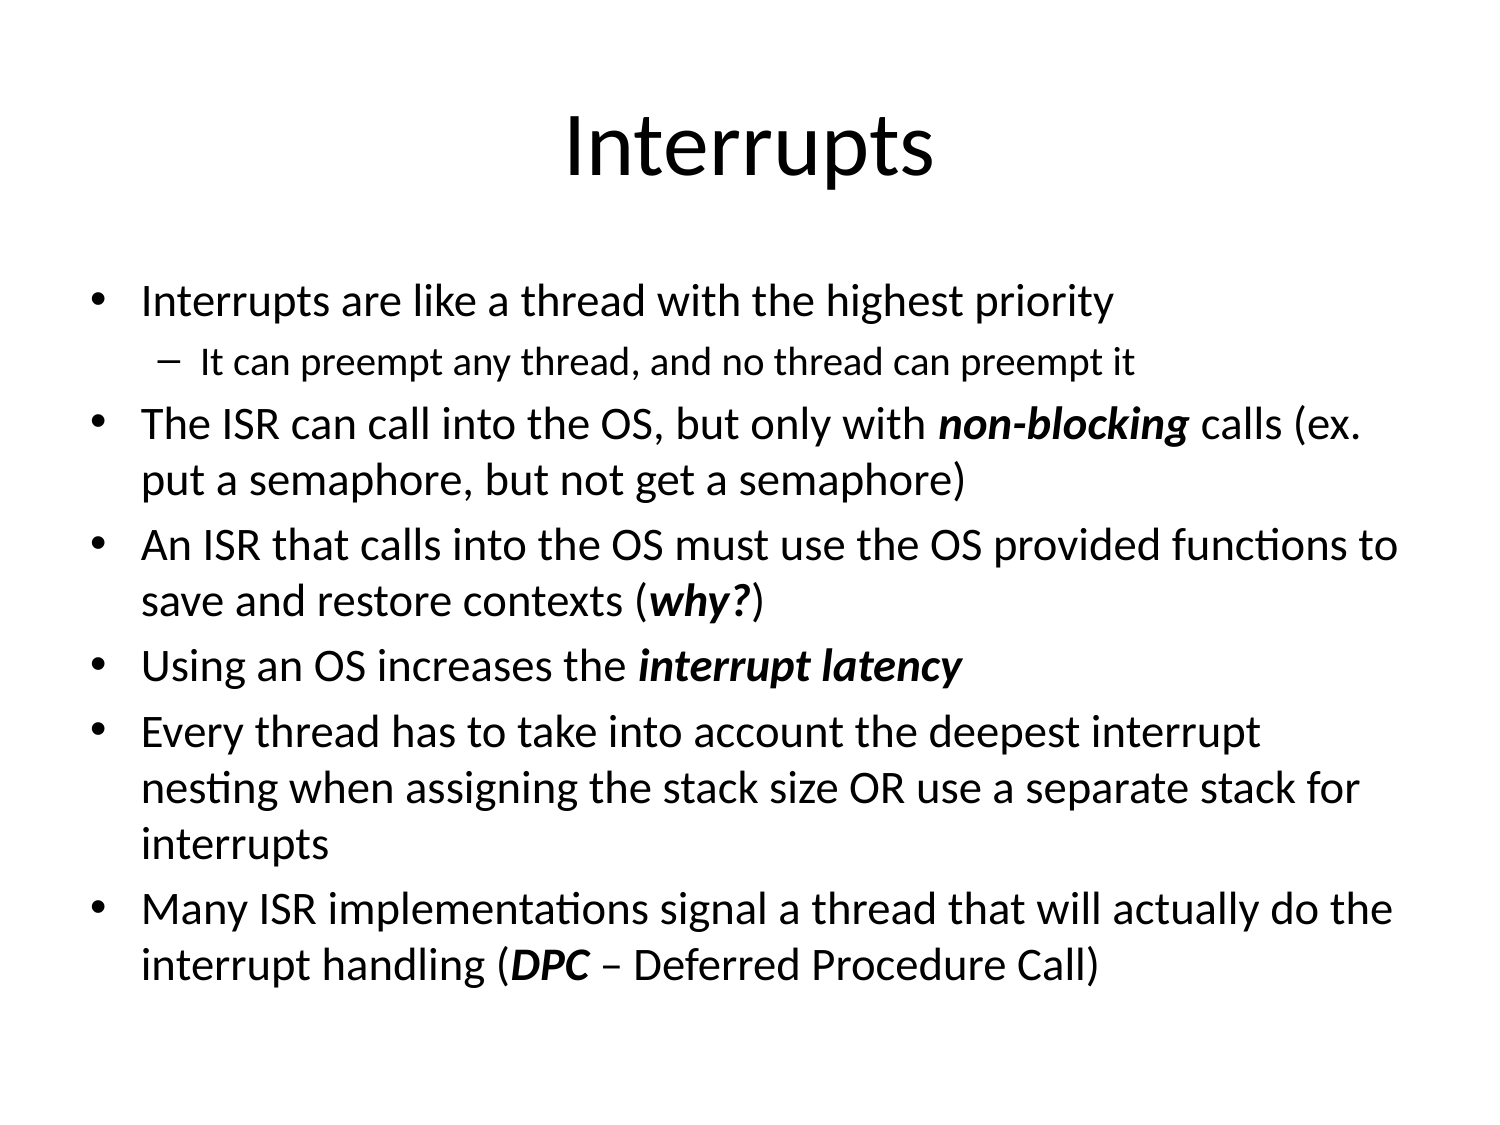

# Interrupts
Interrupts are like a thread with the highest priority
It can preempt any thread, and no thread can preempt it
The ISR can call into the OS, but only with non-blocking calls (ex. put a semaphore, but not get a semaphore)
An ISR that calls into the OS must use the OS provided functions to save and restore contexts (why?)
Using an OS increases the interrupt latency
Every thread has to take into account the deepest interrupt nesting when assigning the stack size OR use a separate stack for interrupts
Many ISR implementations signal a thread that will actually do the interrupt handling (DPC – Deferred Procedure Call)